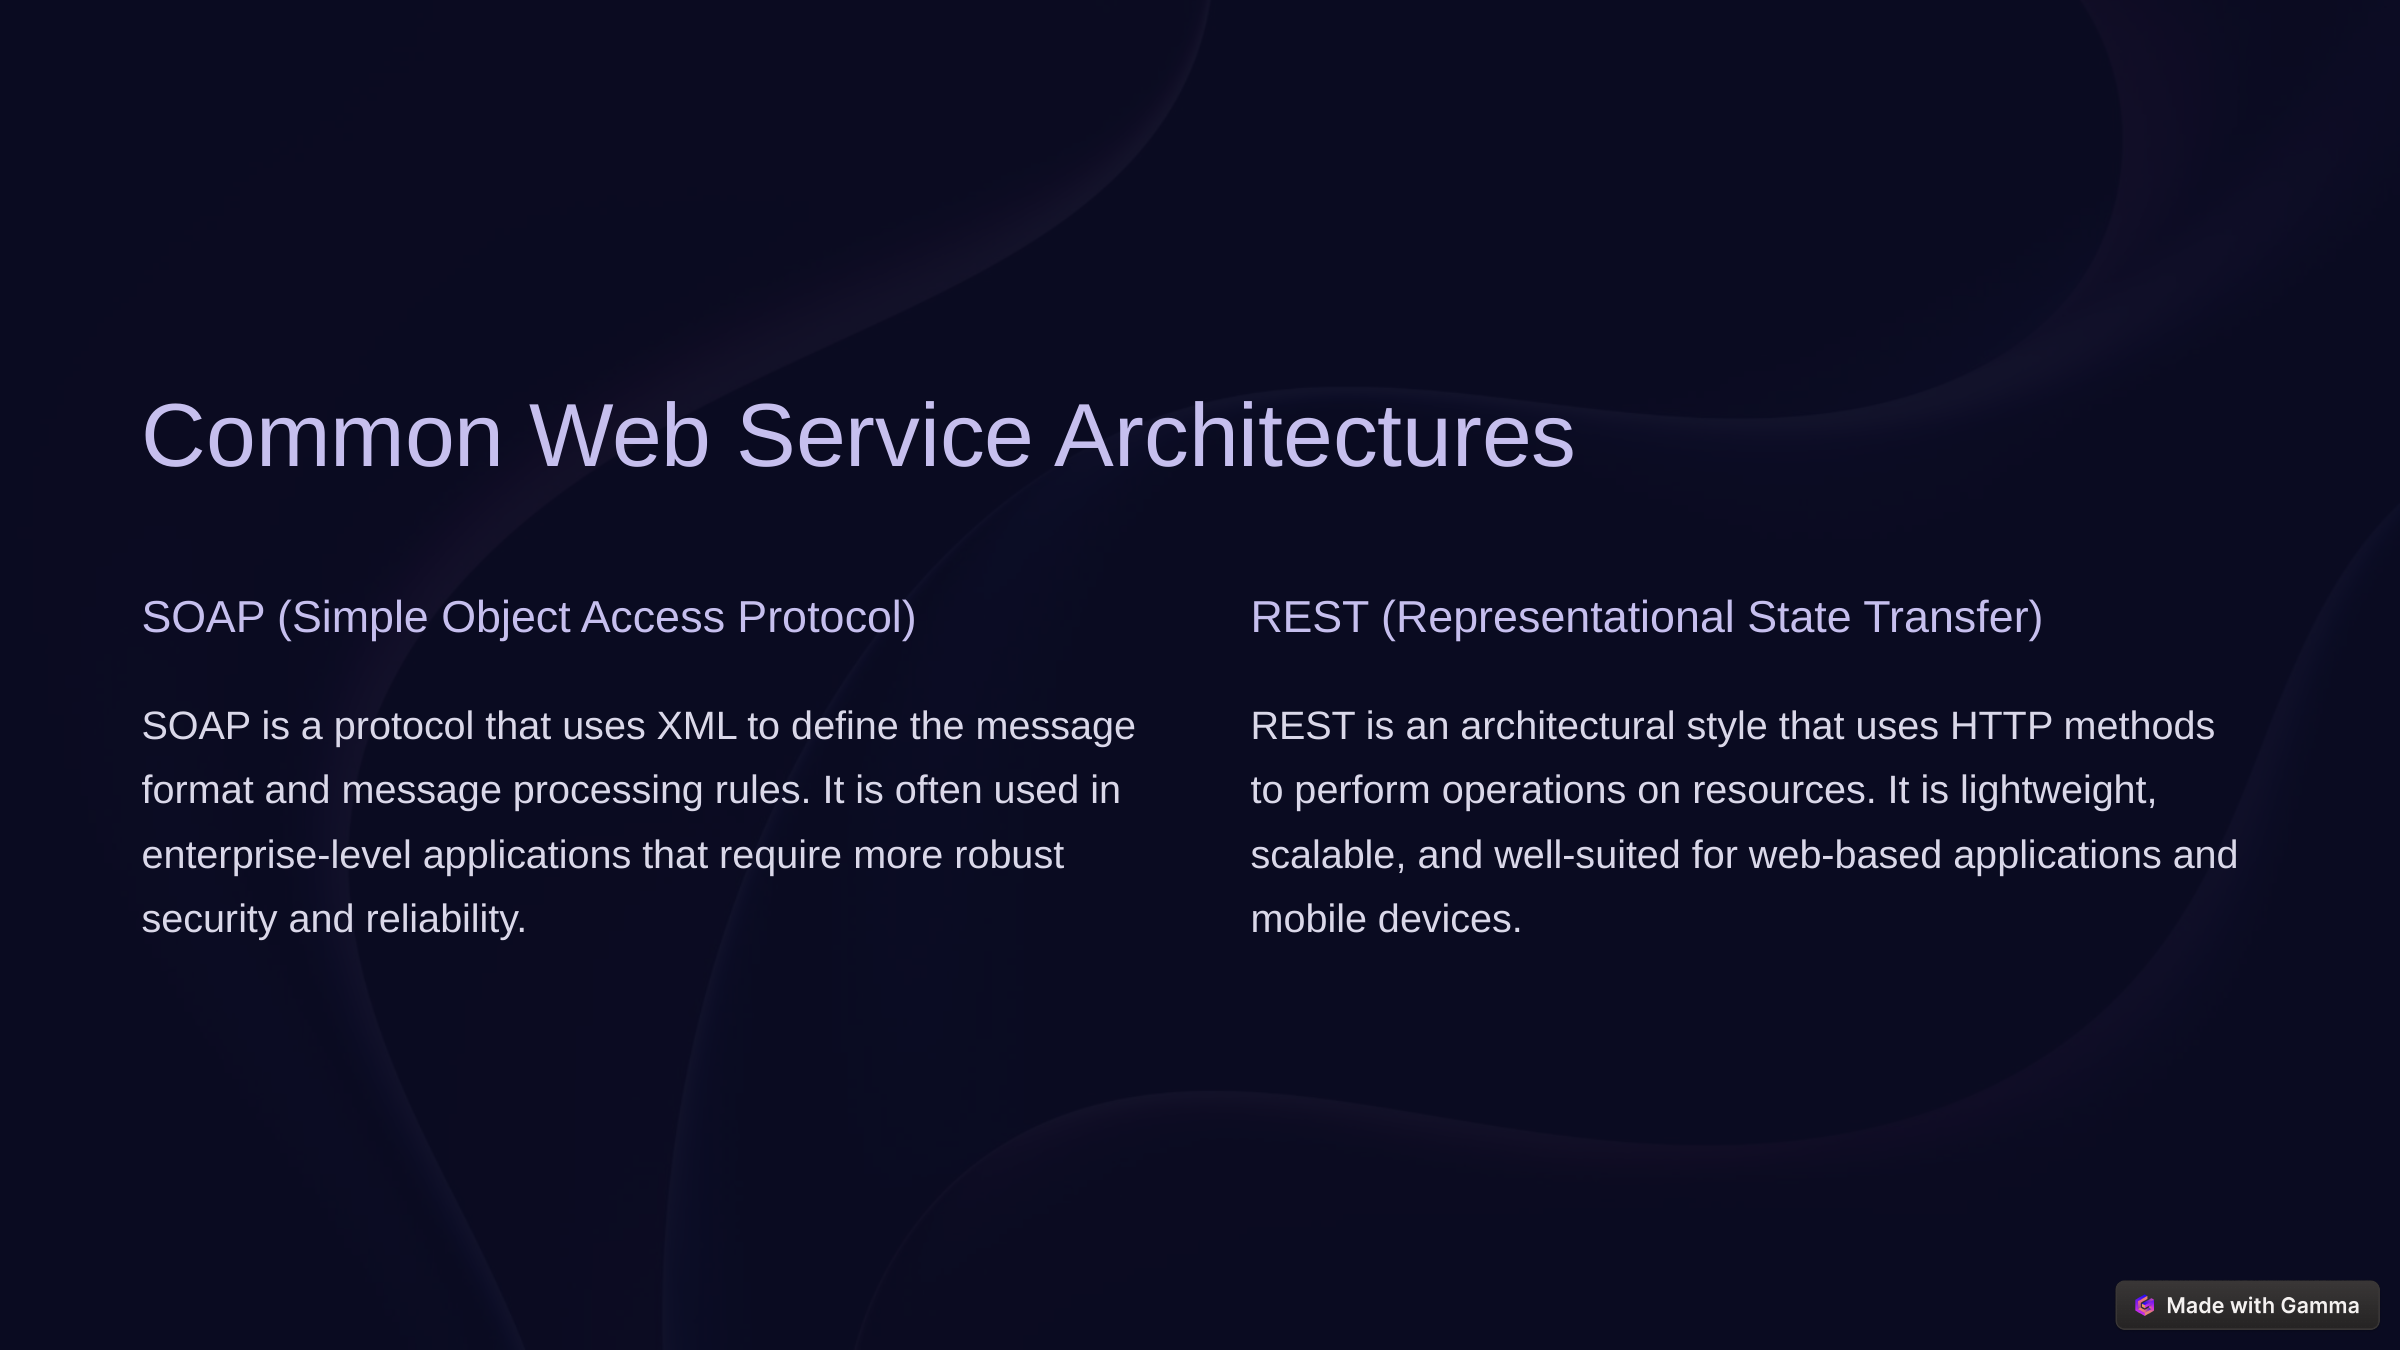

Common Web Service Architectures
SOAP (Simple Object Access Protocol)
REST (Representational State Transfer)
SOAP is a protocol that uses XML to define the message format and message processing rules. It is often used in enterprise-level applications that require more robust security and reliability.
REST is an architectural style that uses HTTP methods to perform operations on resources. It is lightweight, scalable, and well-suited for web-based applications and mobile devices.